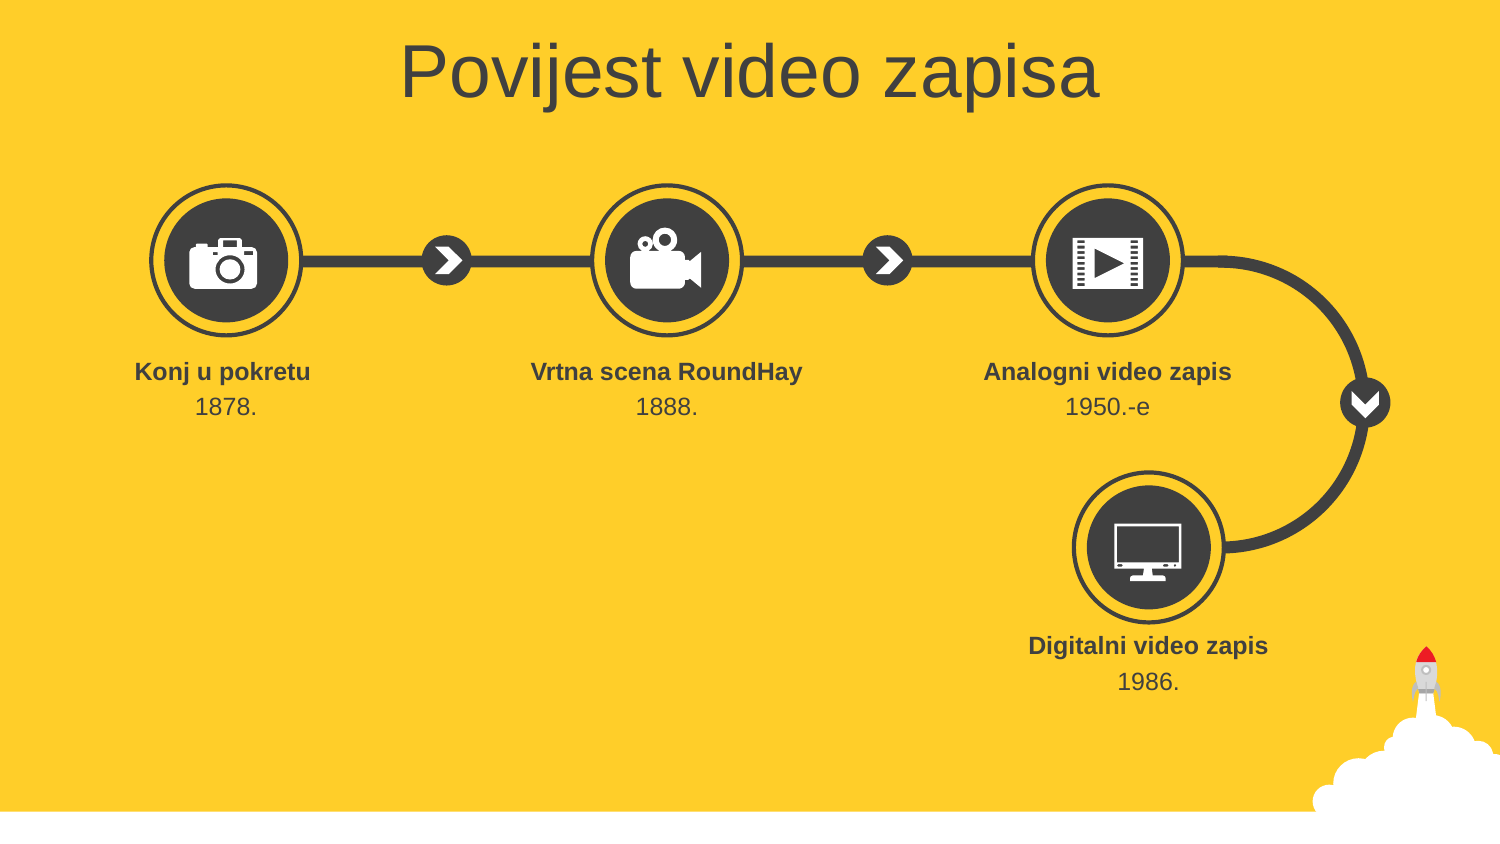

Povijest video zapisa

Konj u pokretu
1878.
Vrtna scena RoundHay
1888.
Analogni video zapis
1950.-e

Digitalni video zapis
1986.